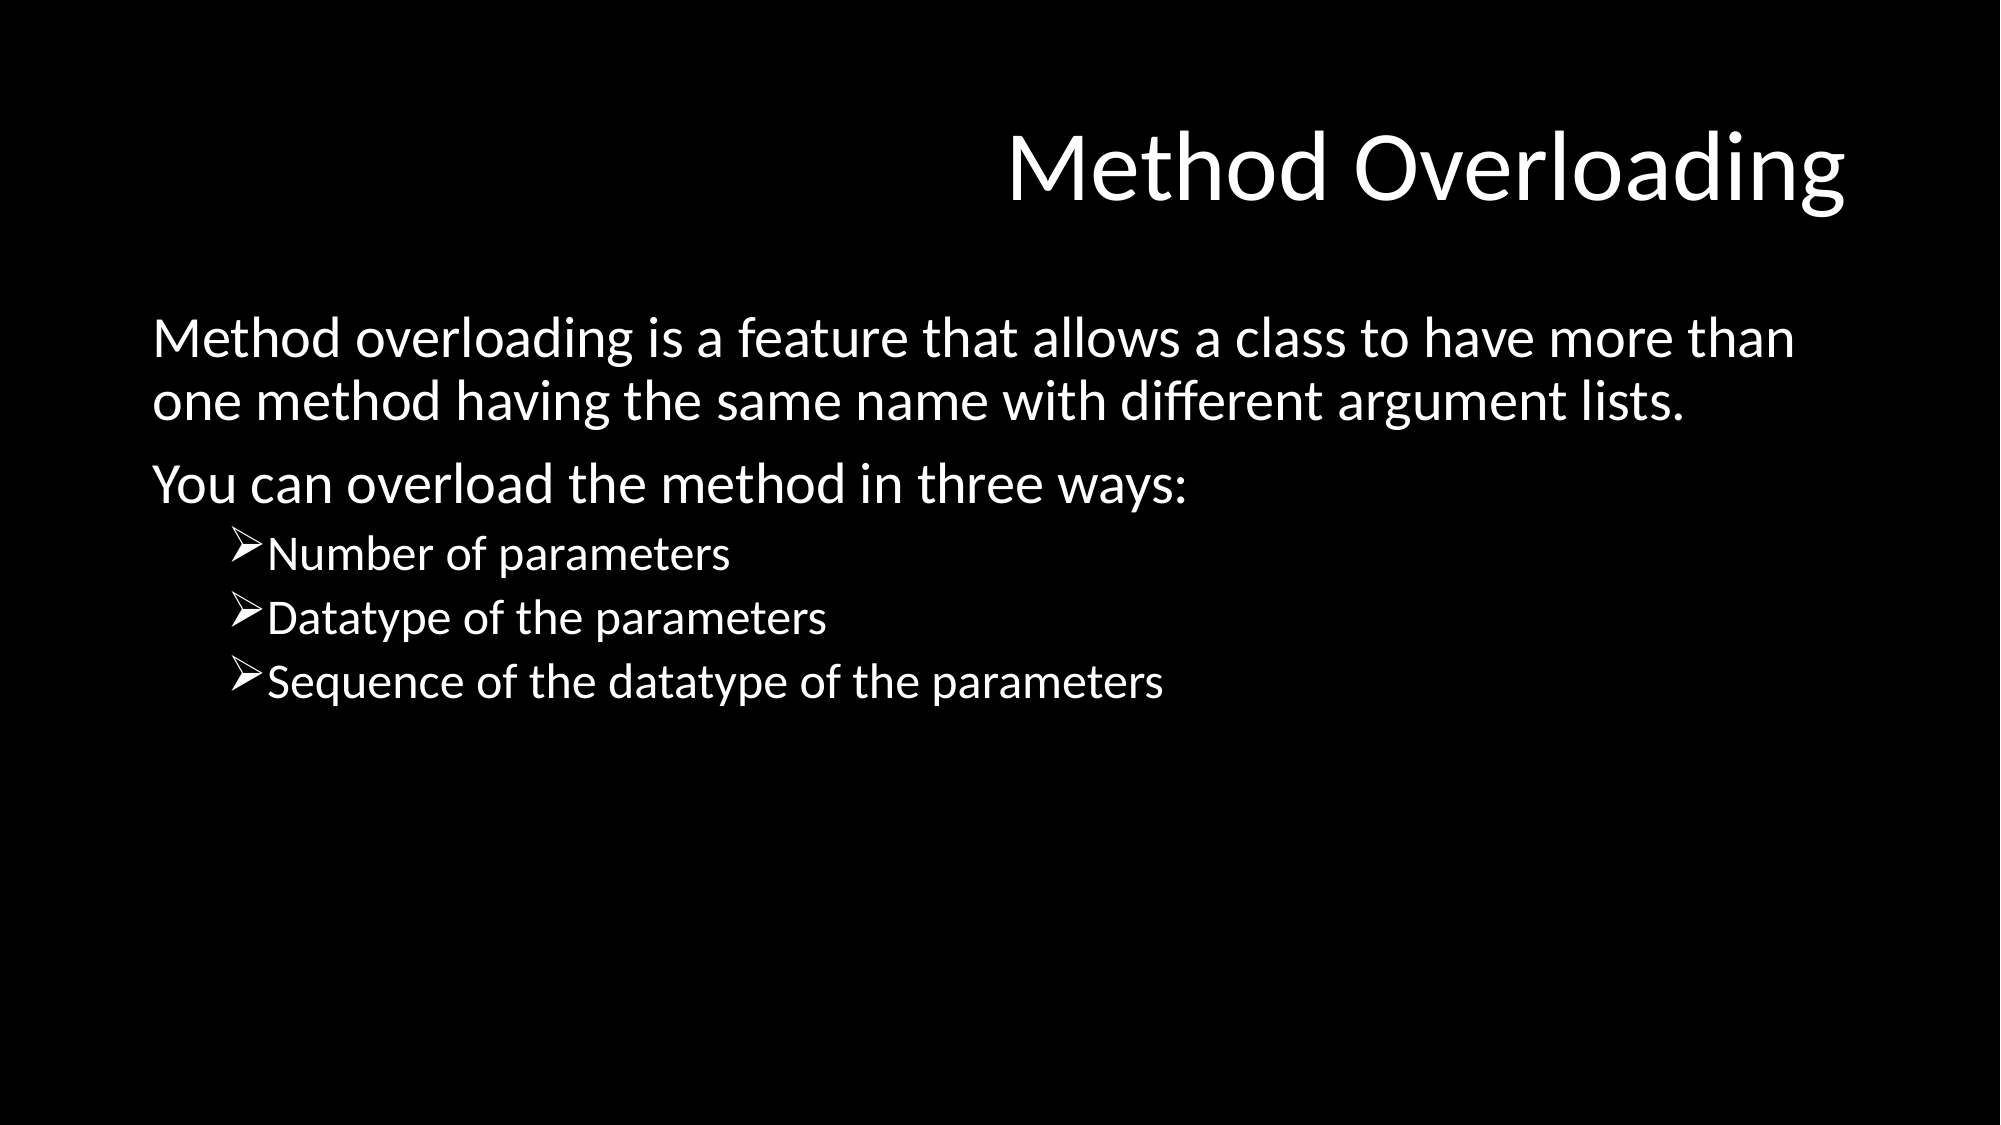

# Method Overloading
Method overloading is a feature that allows a class to have more than one method having the same name with different argument lists.
You can overload the method in three ways:
Number of parameters
Datatype of the parameters
Sequence of the datatype of the parameters